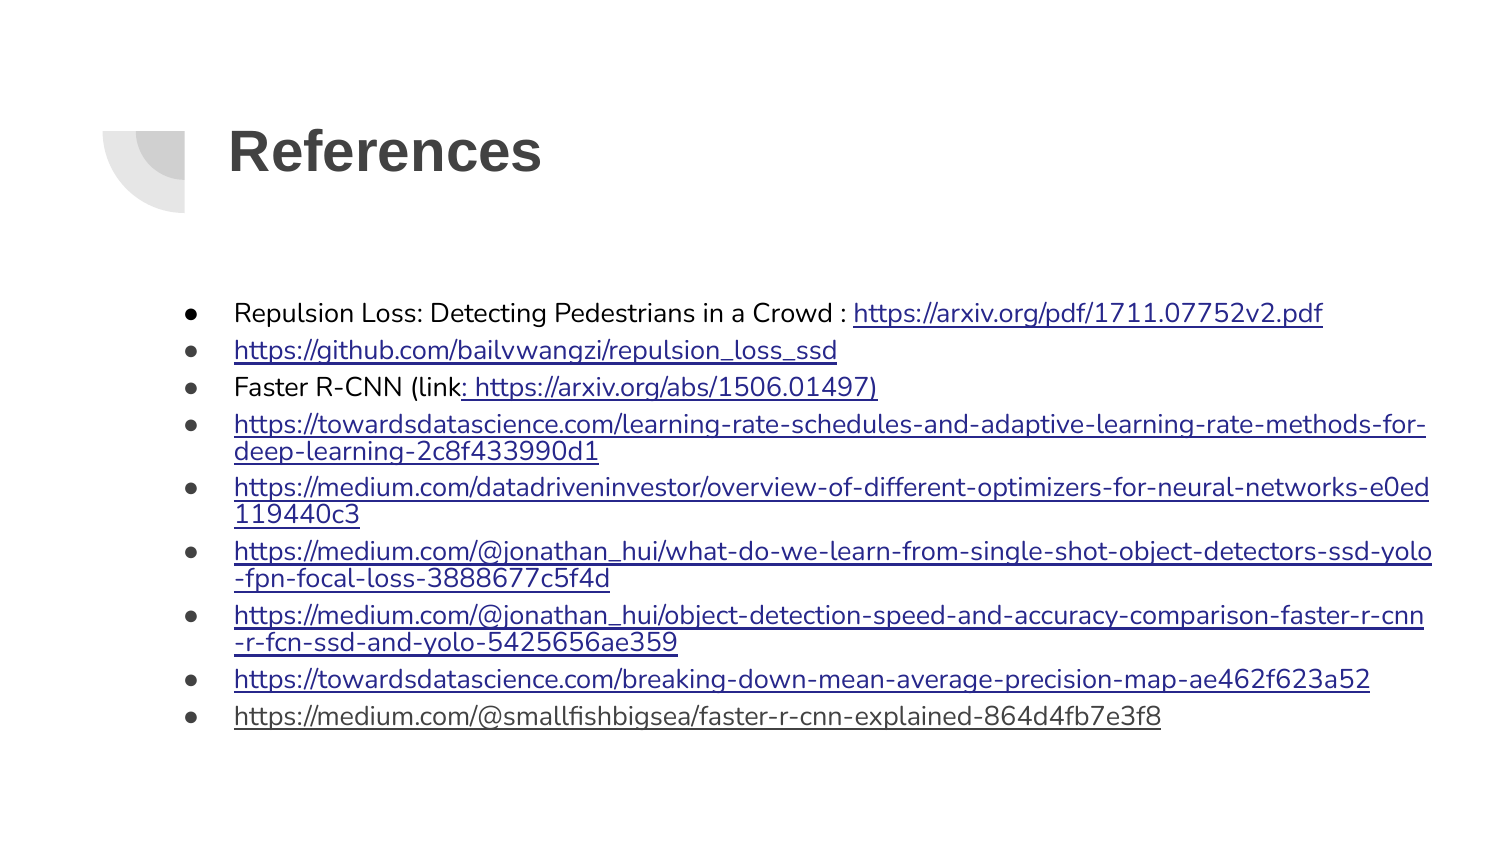

# References
Repulsion Loss: Detecting Pedestrians in a Crowd : https://arxiv.org/pdf/1711.07752v2.pdf
https://github.com/bailvwangzi/repulsion_loss_ssd
Faster R-CNN (link: https://arxiv.org/abs/1506.01497)
https://towardsdatascience.com/learning-rate-schedules-and-adaptive-learning-rate-methods-for-deep-learning-2c8f433990d1
https://medium.com/datadriveninvestor/overview-of-different-optimizers-for-neural-networks-e0ed119440c3
https://medium.com/@jonathan_hui/what-do-we-learn-from-single-shot-object-detectors-ssd-yolo-fpn-focal-loss-3888677c5f4d
https://medium.com/@jonathan_hui/object-detection-speed-and-accuracy-comparison-faster-r-cnn-r-fcn-ssd-and-yolo-5425656ae359
https://towardsdatascience.com/breaking-down-mean-average-precision-map-ae462f623a52
https://medium.com/@smallfishbigsea/faster-r-cnn-explained-864d4fb7e3f8